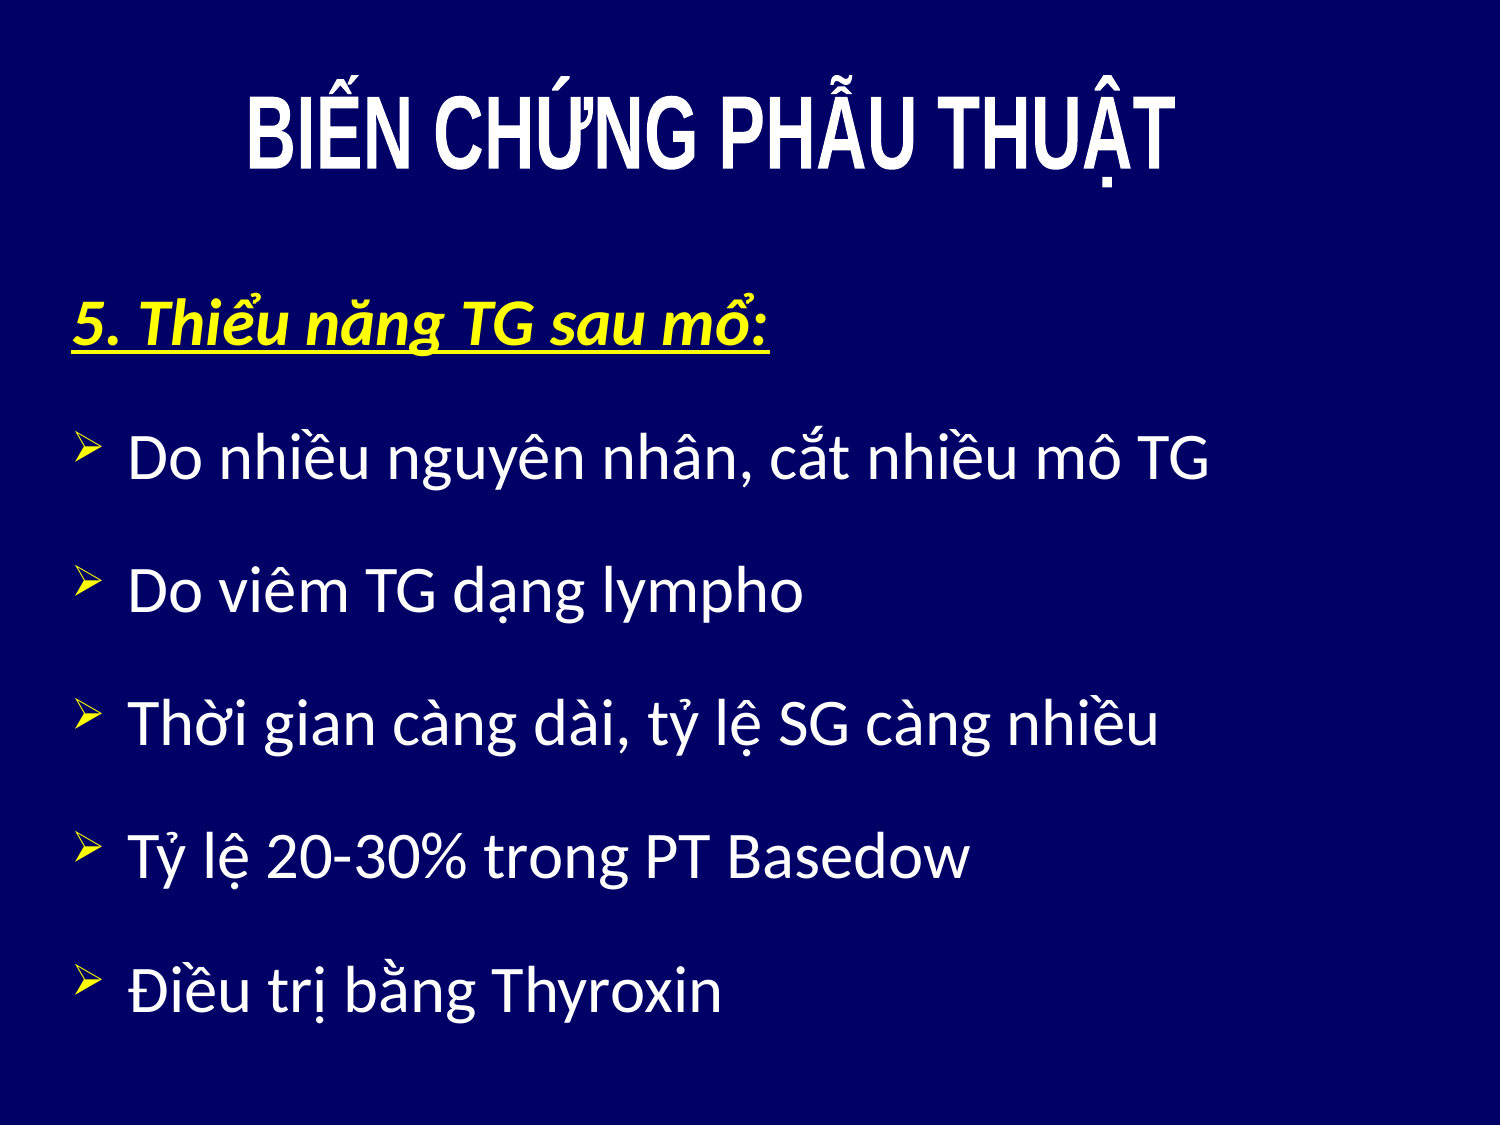

BIẾN CHỨNG PHẪU THUẬT
5. Thiểu năng TG sau mổ:
Do nhiều nguyên nhân, cắt nhiều mô TG
Do viêm TG dạng lympho
Thời gian càng dài, tỷ lệ SG càng nhiều
Tỷ lệ 20-30% trong PT Basedow
Điều trị bằng Thyroxin